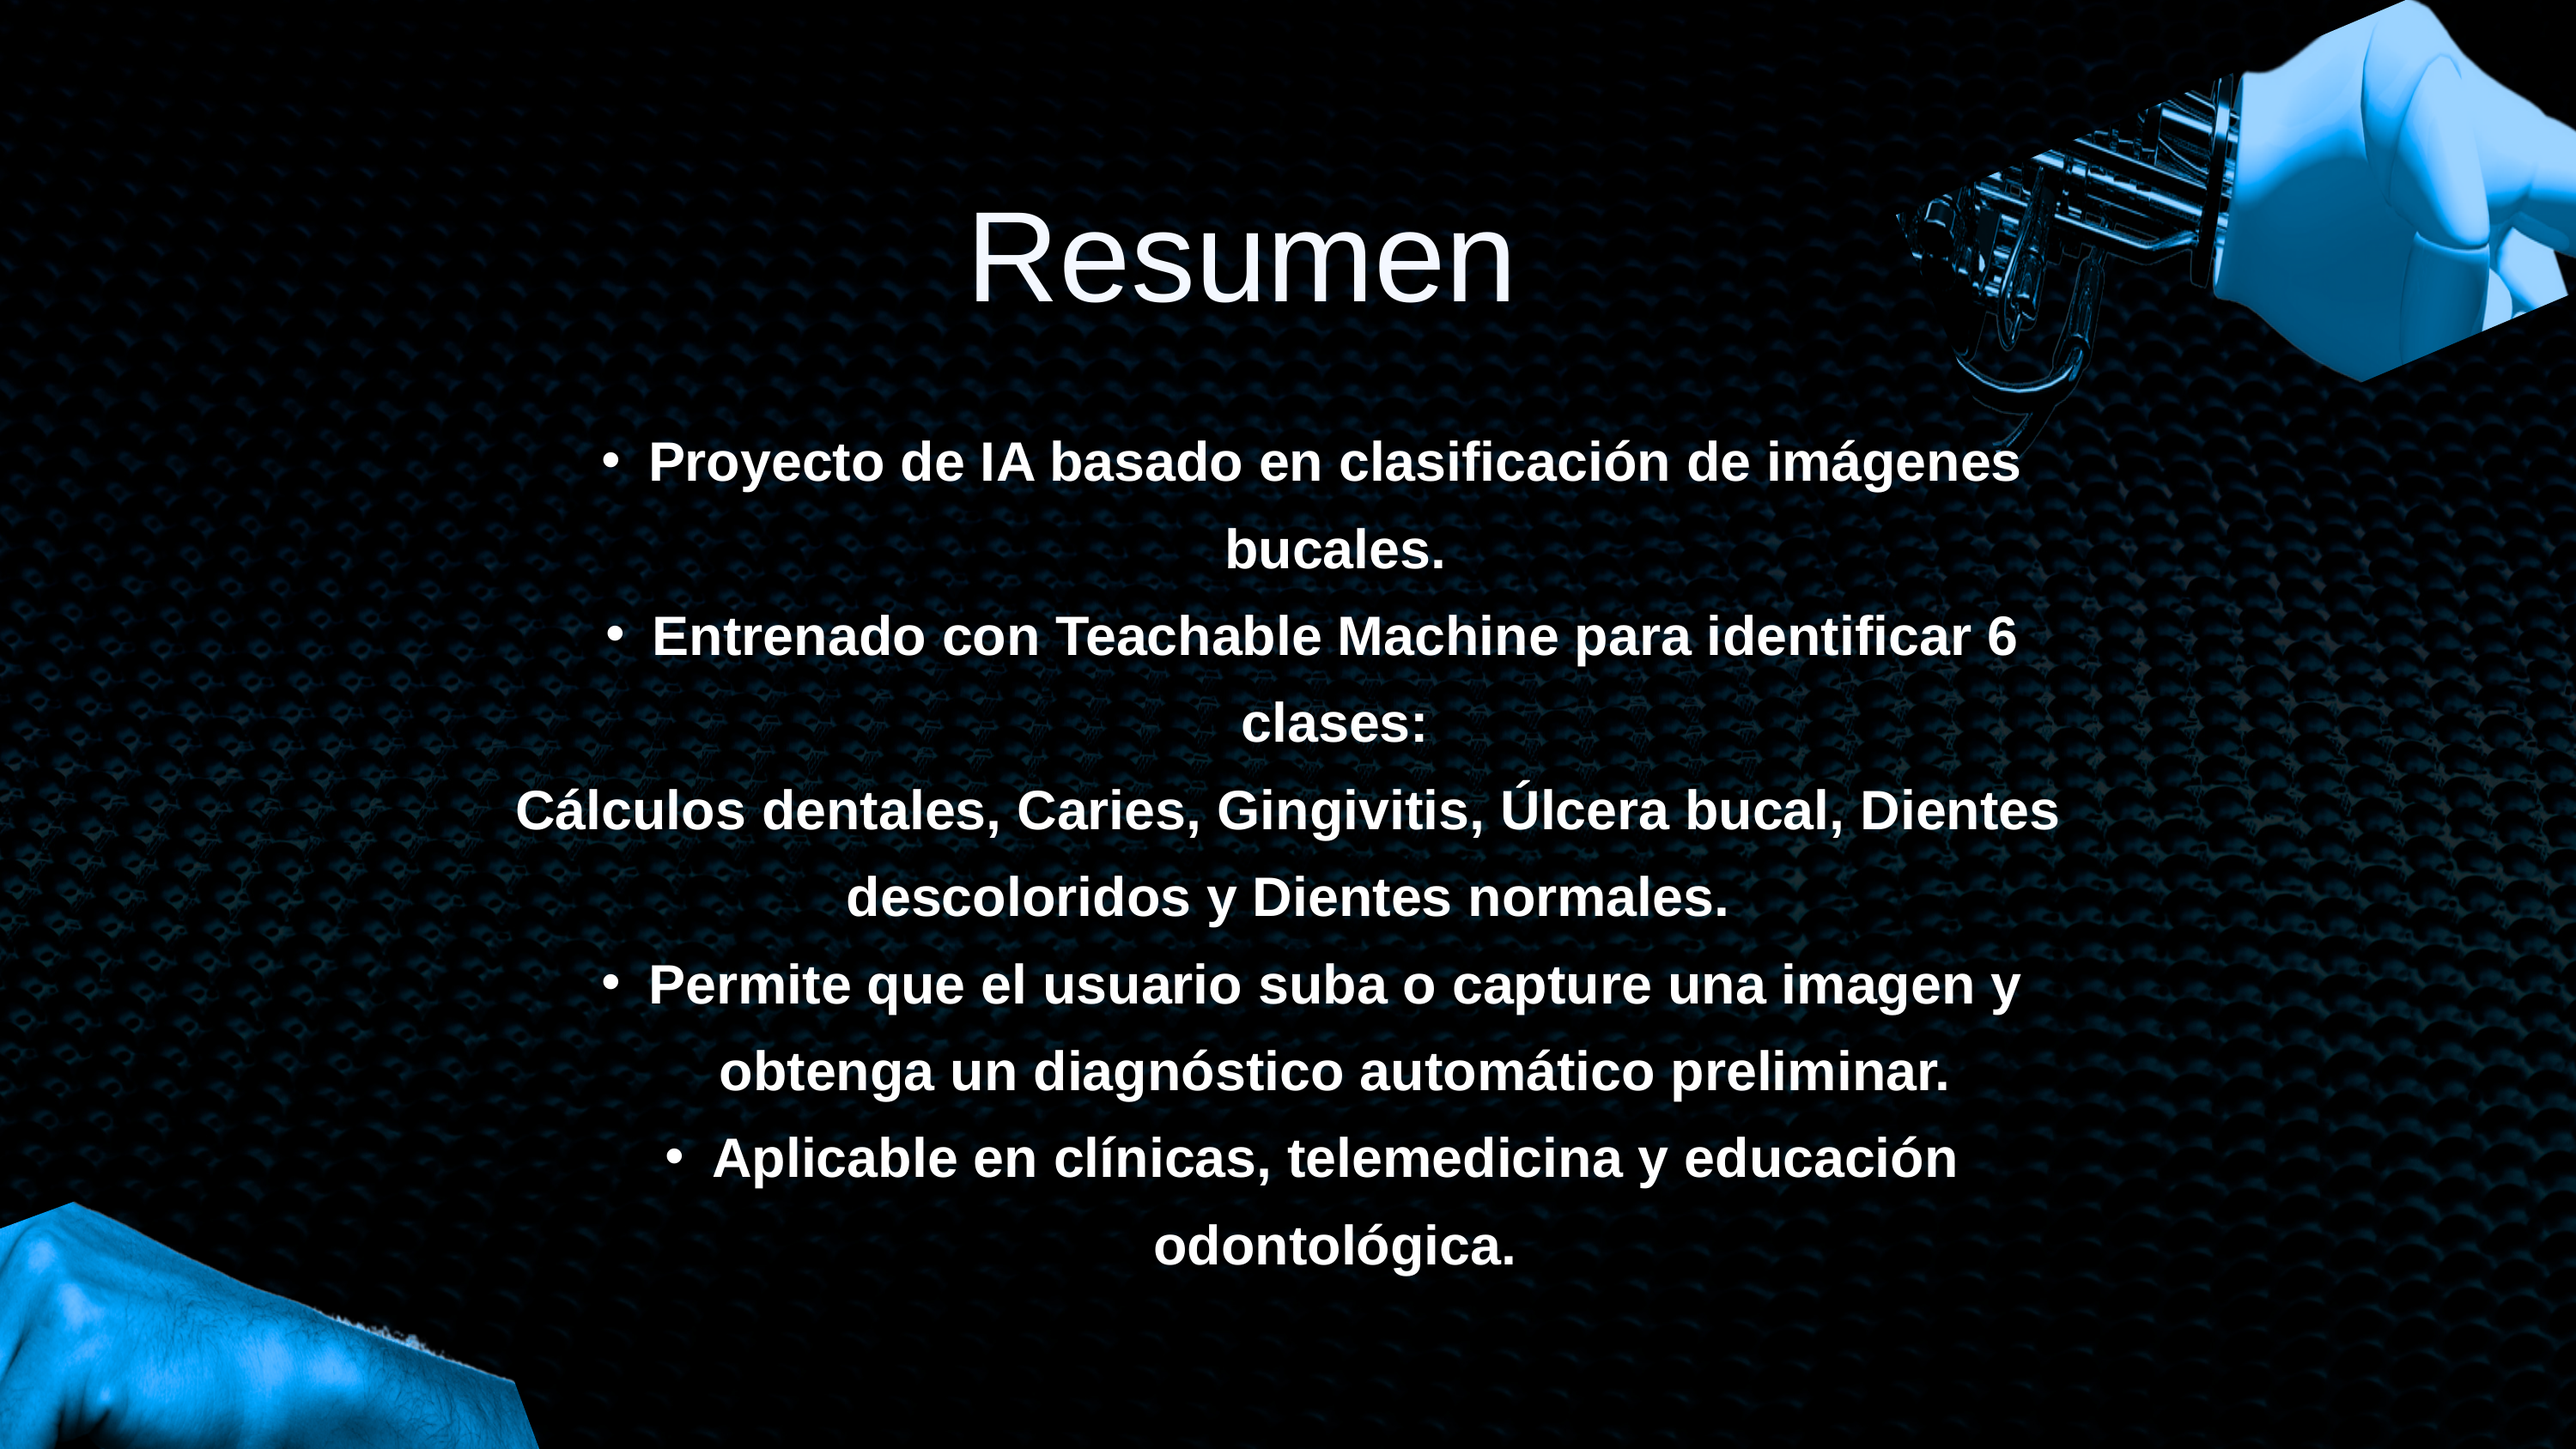

Resumen
Proyecto de IA basado en clasificación de imágenes bucales.
Entrenado con Teachable Machine para identificar 6 clases:
Cálculos dentales, Caries, Gingivitis, Úlcera bucal, Dientes descoloridos y Dientes normales.
Permite que el usuario suba o capture una imagen y obtenga un diagnóstico automático preliminar.
Aplicable en clínicas, telemedicina y educación odontológica.